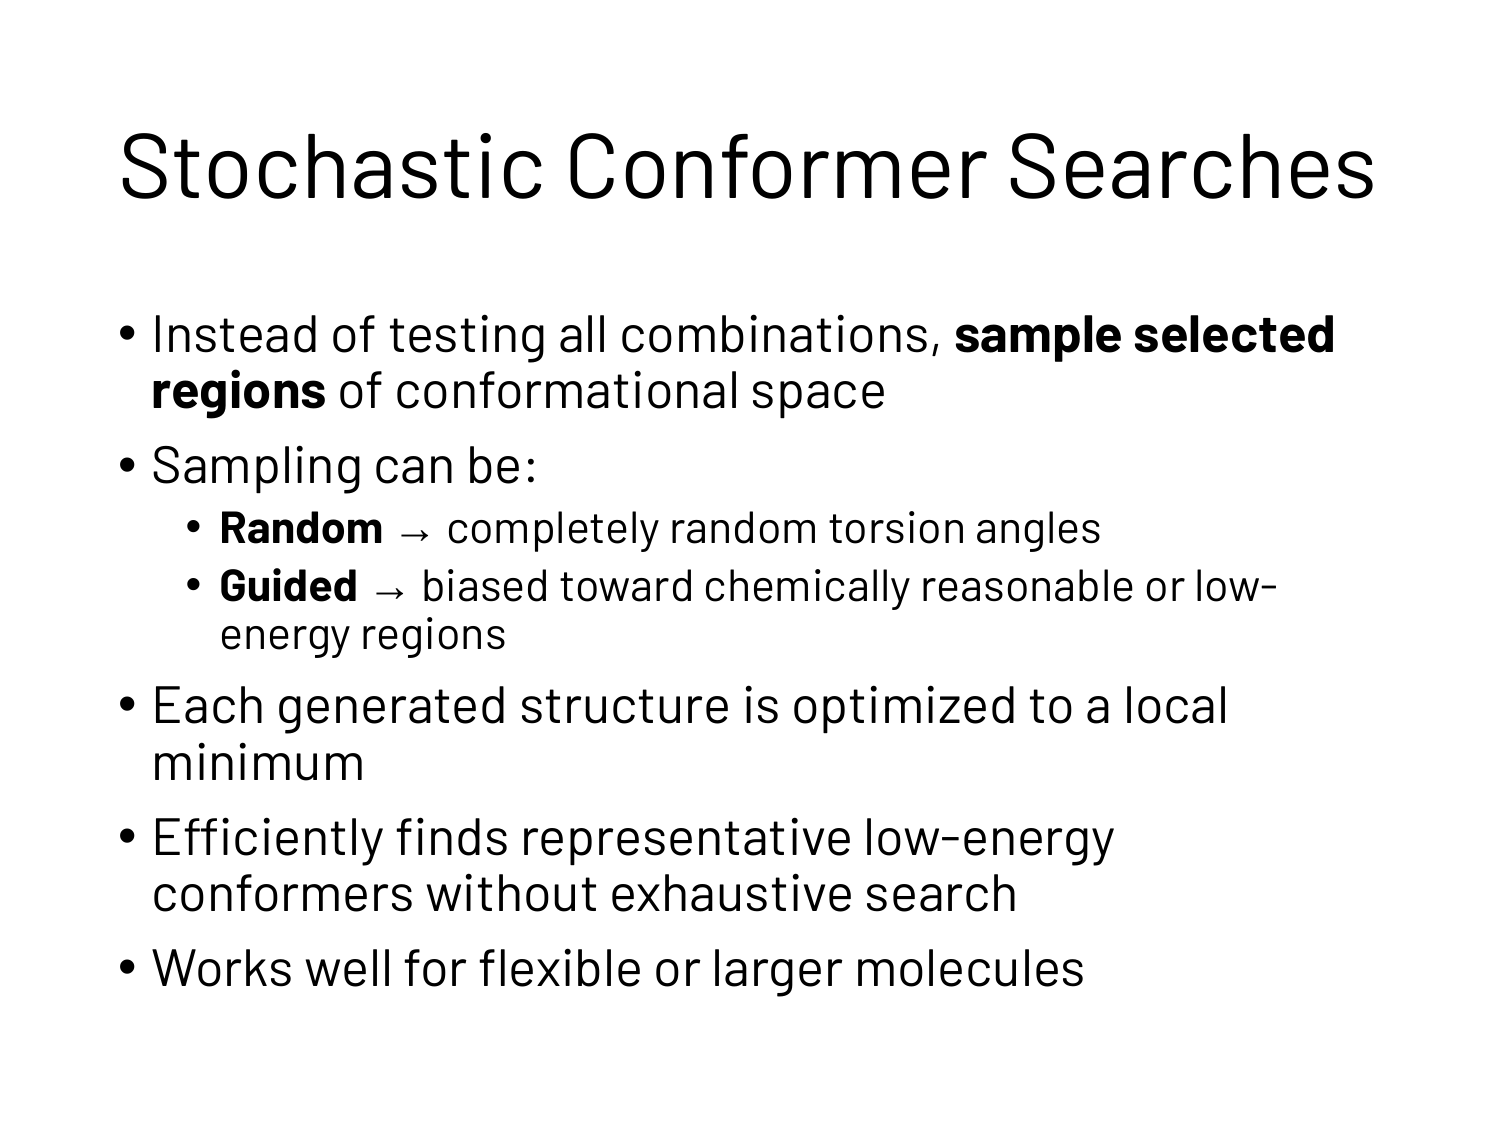

Instead of generating all possible combinations → sample randomly

# Stochastic Conformer Searches
Instead of testing all combinations, sample selected regions of conformational space
Sampling can be:
Random → completely random torsion angles
Guided → biased toward chemically reasonable or low-energy regions
Each generated structure is optimized to a local minimum
Efficiently finds representative low-energy conformers without exhaustive search
Works well for flexible or larger molecules